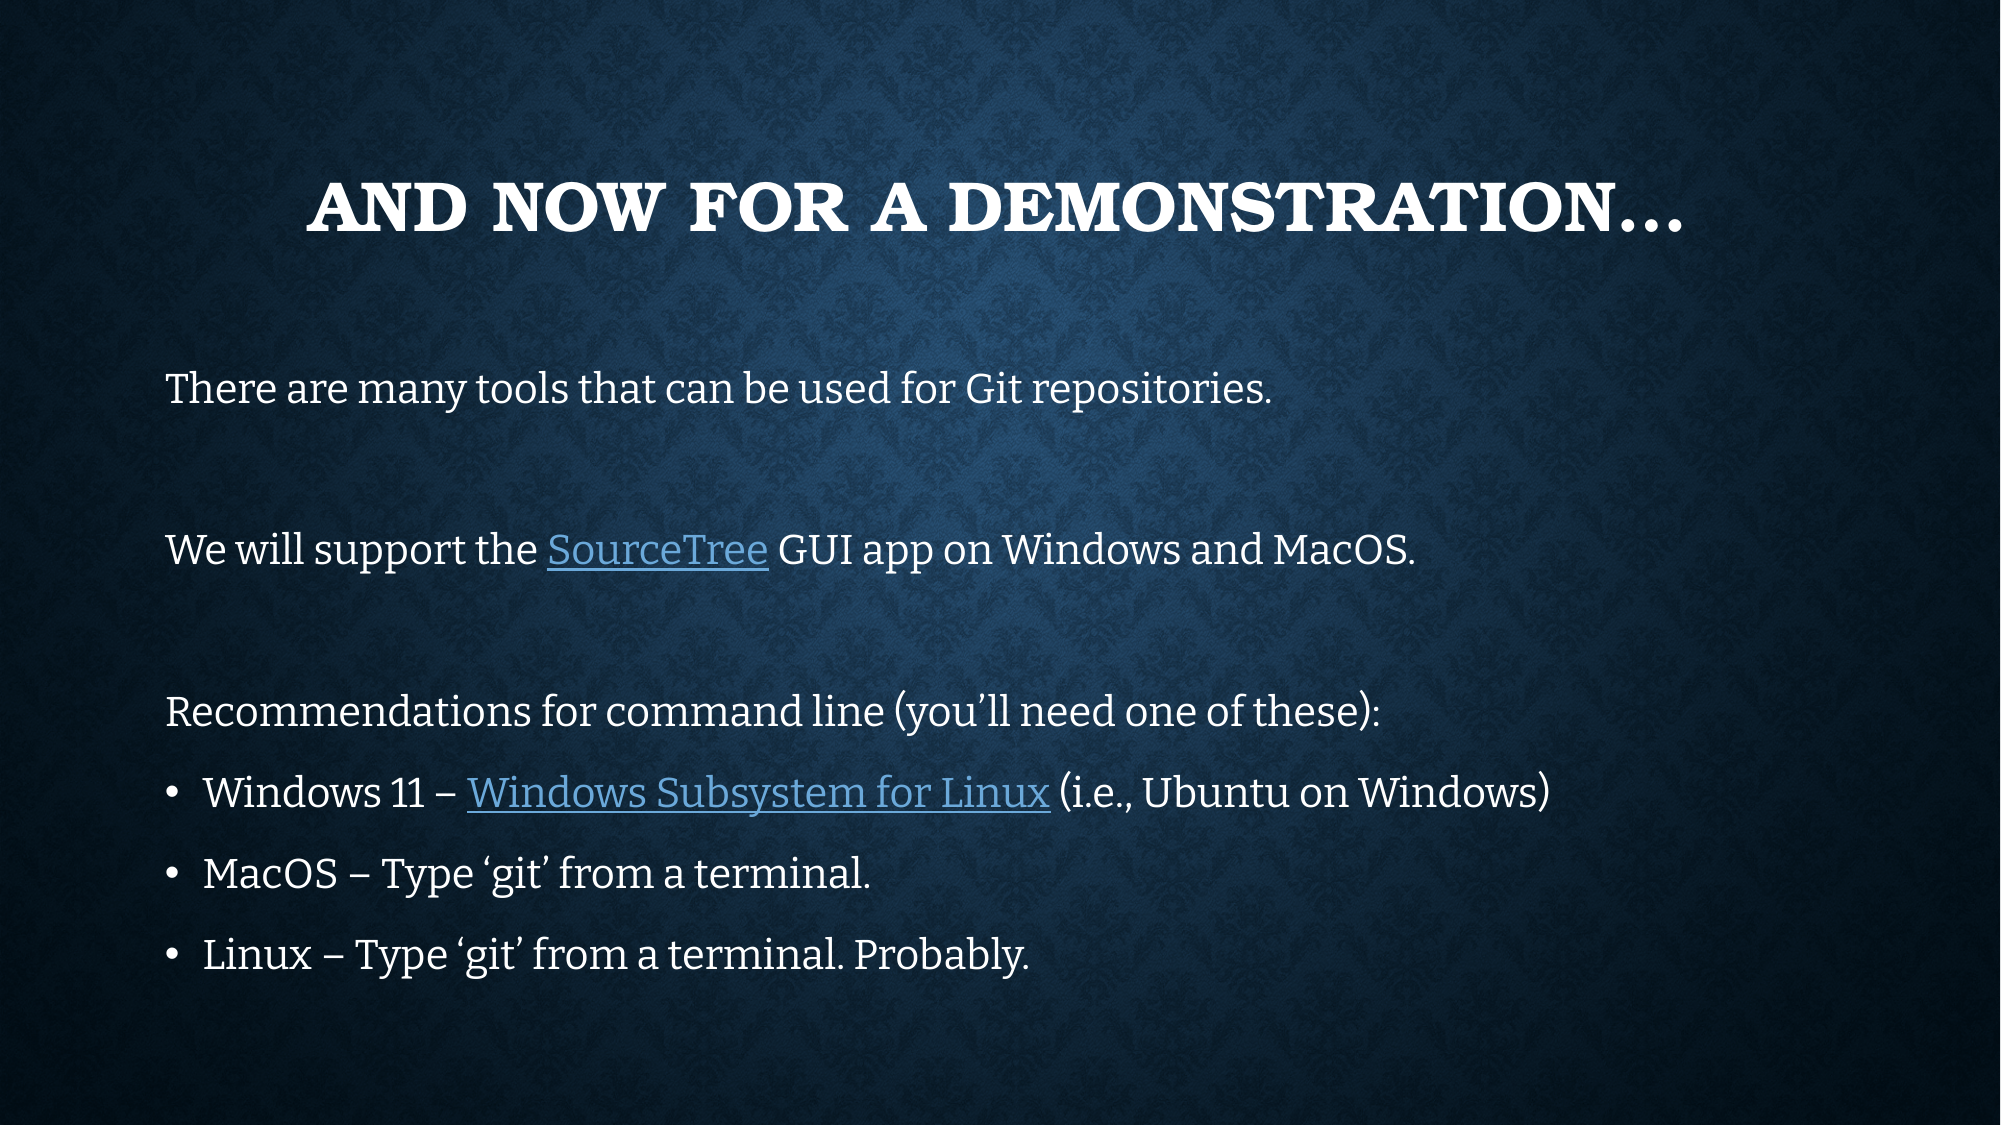

# And now for a demonstration…
There are many tools that can be used for Git repositories.

We will support the SourceTree GUI app on Windows and MacOS.

Recommendations for command line (you’ll need one of these):
Windows 11 – Windows Subsystem for Linux (i.e., Ubuntu on Windows)
MacOS – Type ‘git’ from a terminal.
Linux – Type ‘git’ from a terminal. Probably.